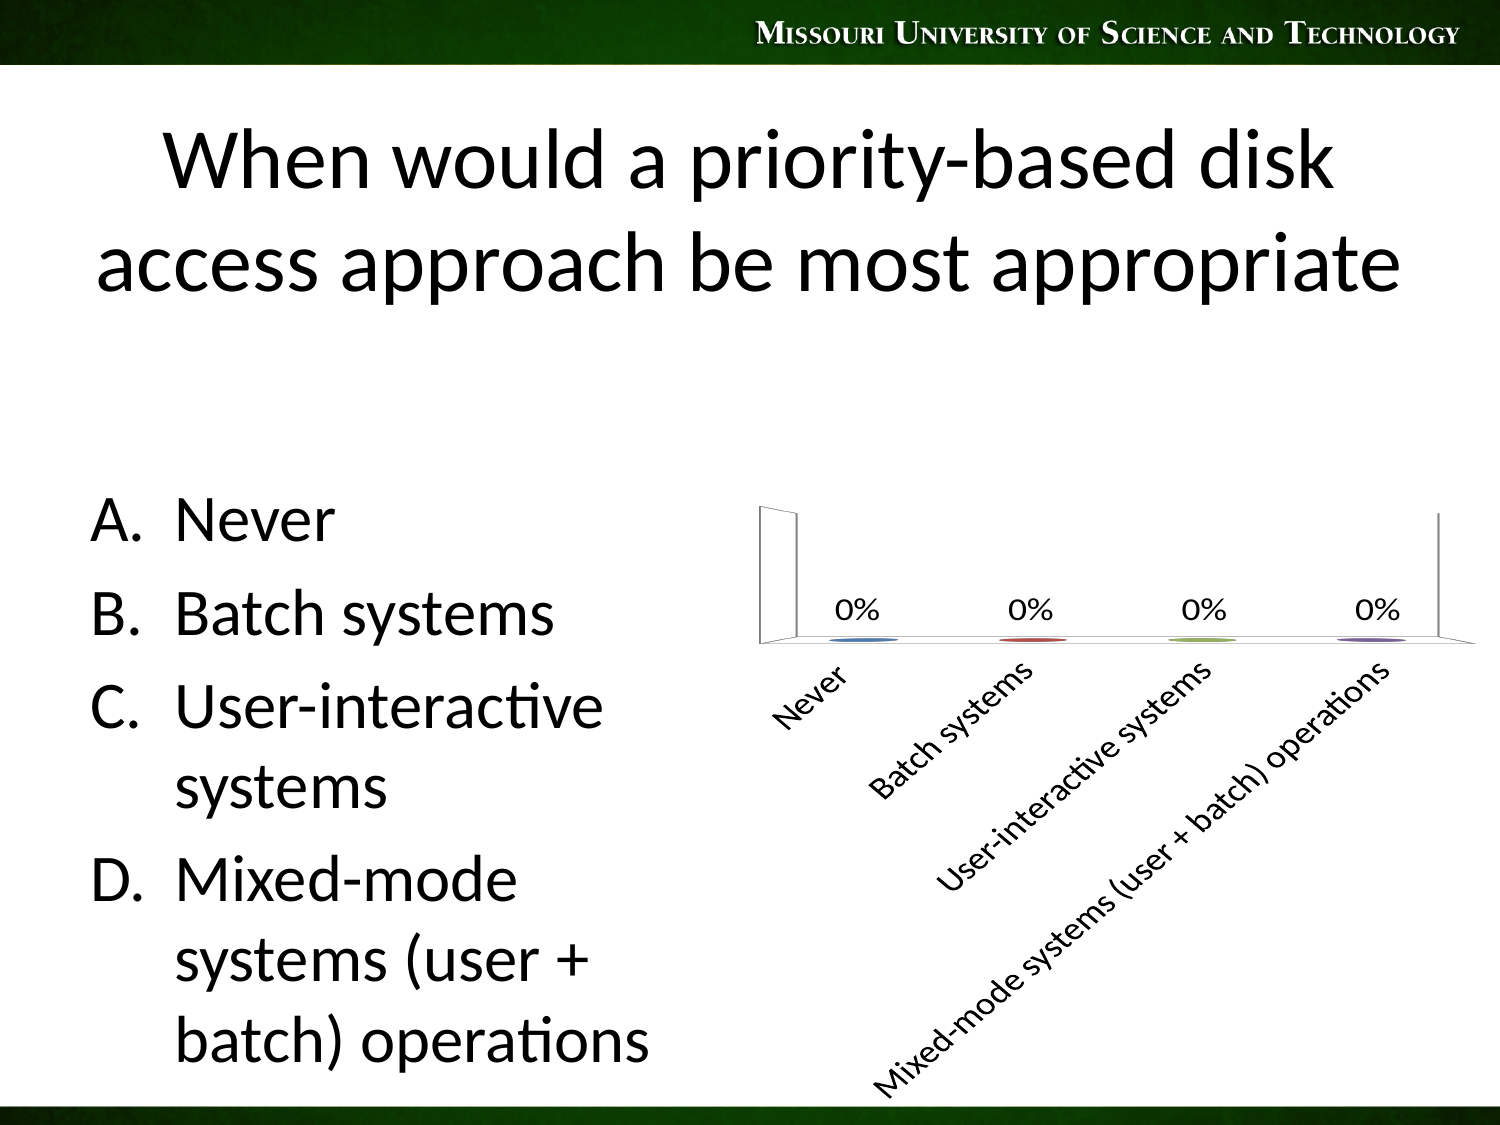

# When would a priority-based disk access approach be most appropriate
Never
Batch systems
User-interactive systems
Mixed-mode systems (user + batch) operations

[unsupported chart]